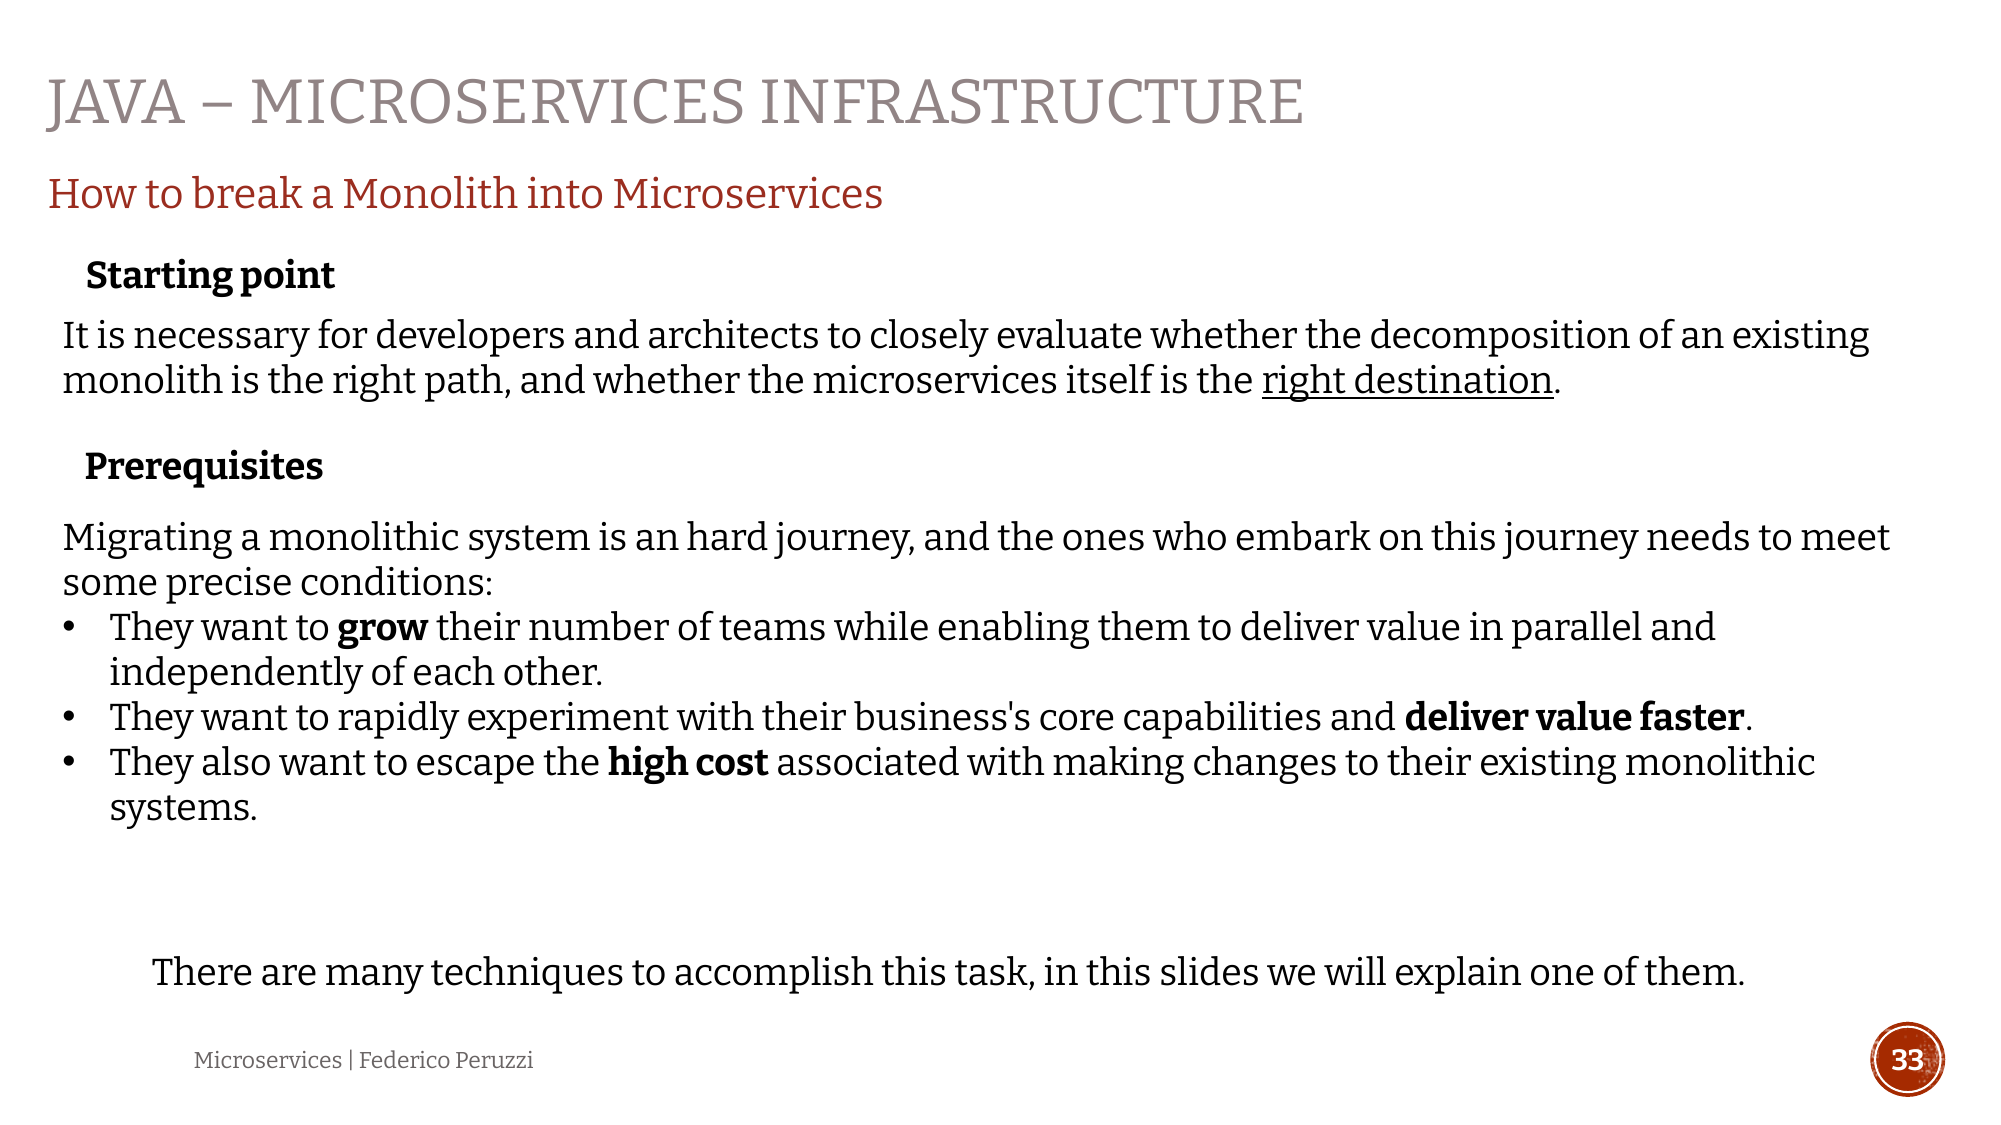

Java – Microservices infrastructure
How to break a Monolith into Microservices
Starting point
It is necessary for developers and architects to closely evaluate whether the decomposition of an existing monolith is the right path, and whether the microservices itself is the right destination.
Prerequisites
Migrating a monolithic system is an hard journey, and the ones who embark on this journey needs to meet some precise conditions:
They want to grow their number of teams while enabling them to deliver value in parallel and independently of each other.
They want to rapidly experiment with their business's core capabilities and deliver value faster.
They also want to escape the high cost associated with making changes to their existing monolithic systems.
There are many techniques to accomplish this task, in this slides we will explain one of them.
Microservices | Federico Peruzzi
33